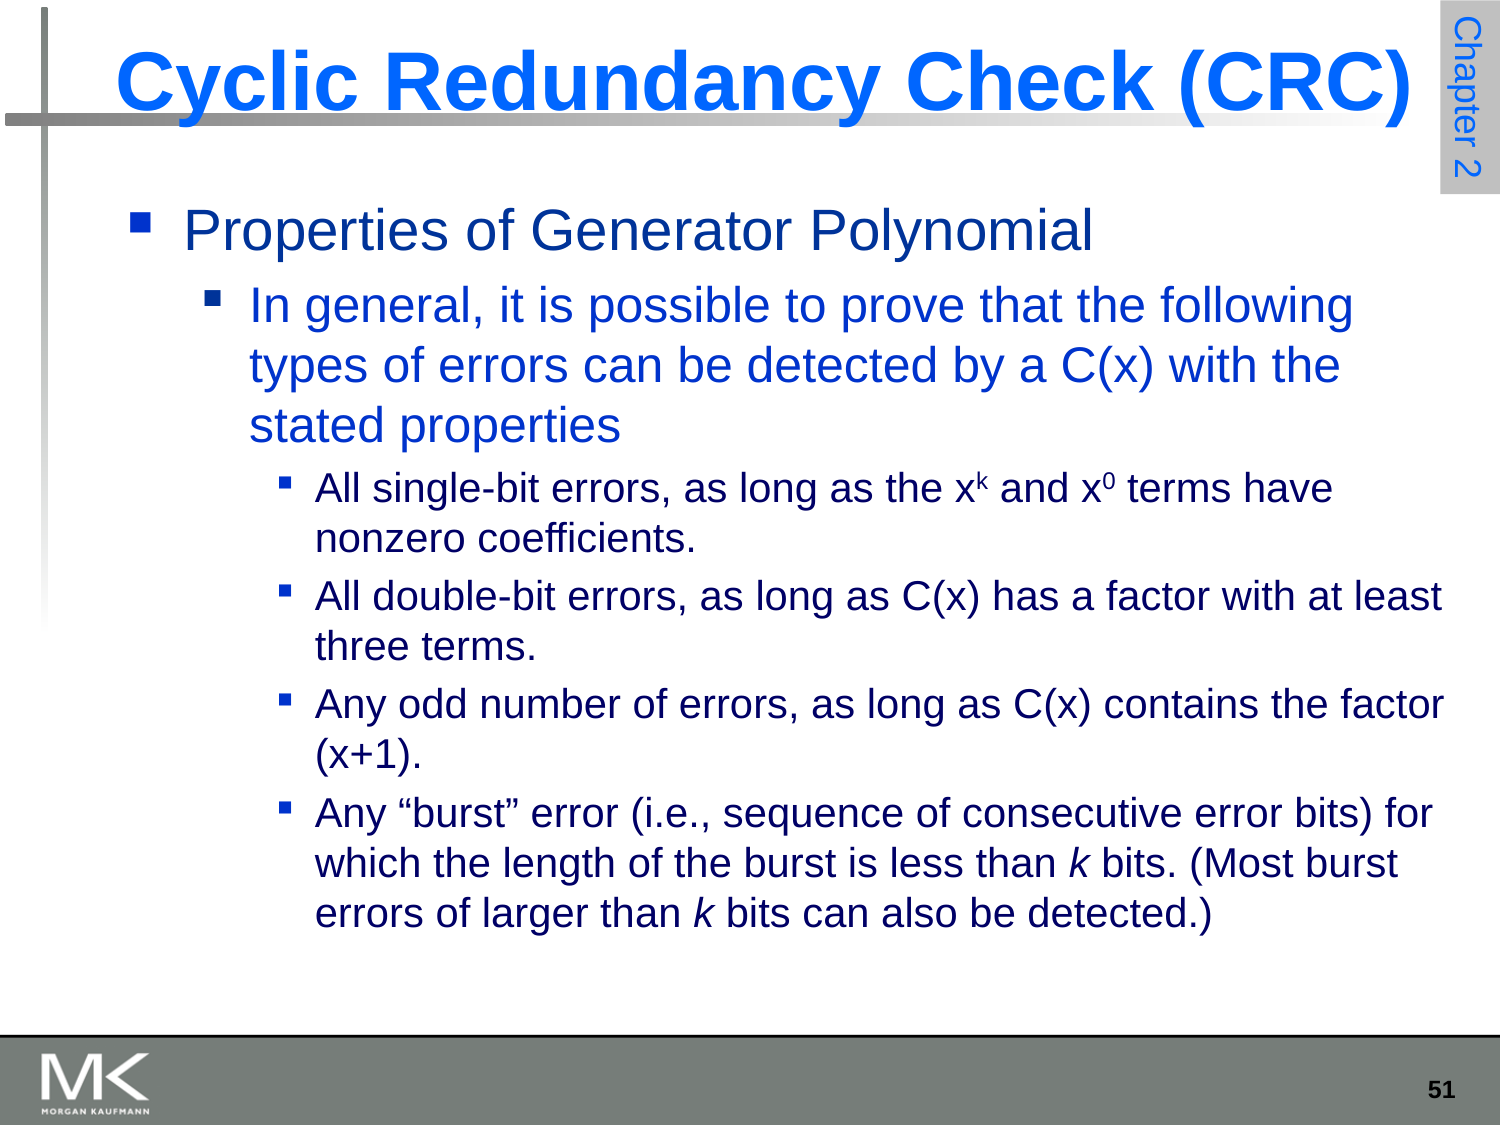

# Cyclic Redundancy Check (CRC)
Properties of Generator Polynomial
In general, it is possible to prove that the following types of errors can be detected by a C(x) with the stated properties
All single-bit errors, as long as the xk and x0 terms have nonzero coefficients.
All double-bit errors, as long as C(x) has a factor with at least three terms.
Any odd number of errors, as long as C(x) contains the factor (x+1).
Any “burst” error (i.e., sequence of consecutive error bits) for which the length of the burst is less than k bits. (Most burst errors of larger than k bits can also be detected.)